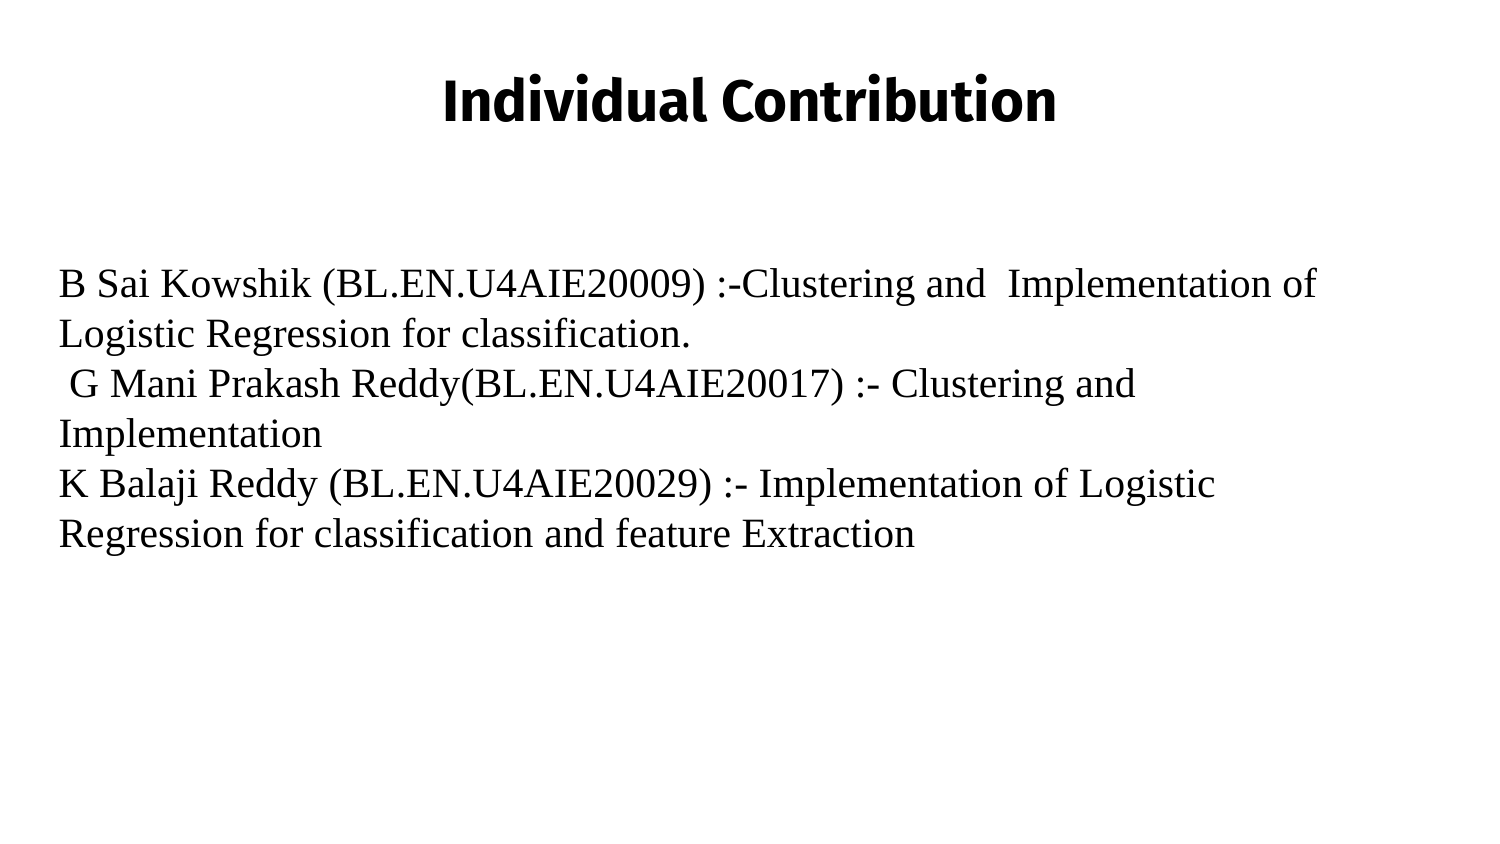

# Individual Contribution
B Sai Kowshik (BL.EN.U4AIE20009) :-Clustering and  Implementation of Logistic Regression for classification.
 G Mani Prakash Reddy(BL.EN.U4AIE20017) :- Clustering and Implementation
K Balaji Reddy (BL.EN.U4AIE20029) :- Implementation of Logistic Regression for classification and feature Extraction